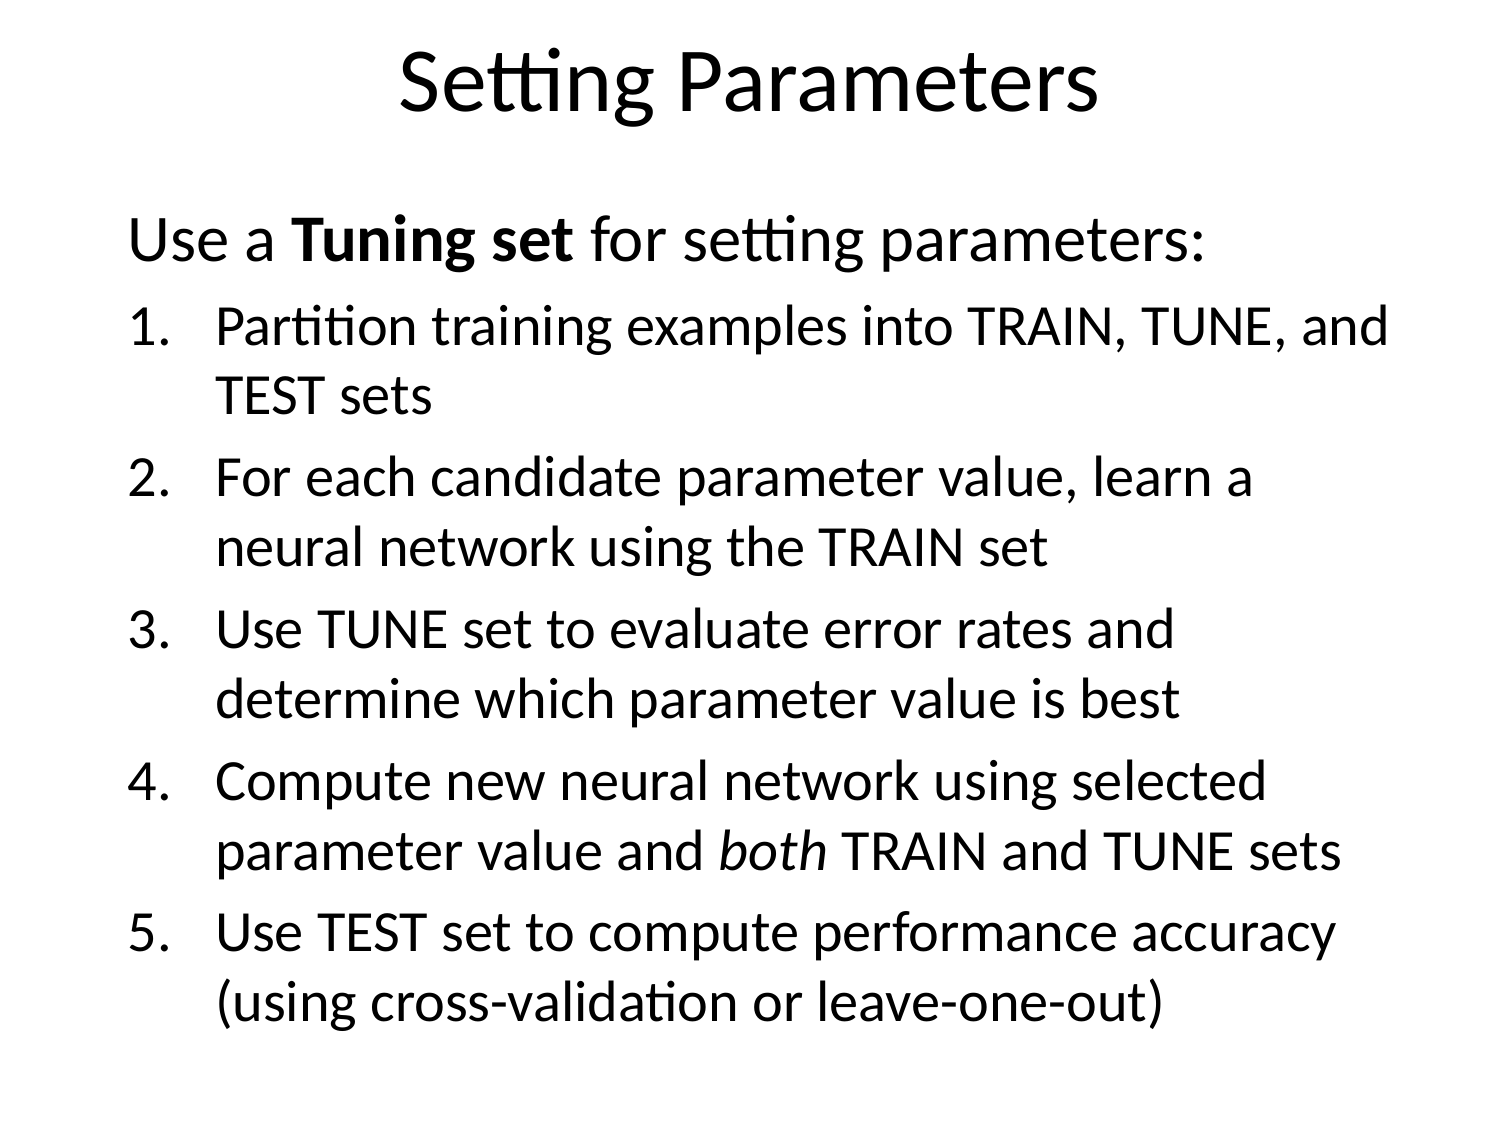

# Setting Parameters
Use a Tuning set for setting parameters:
Partition training examples into TRAIN, TUNE, and TEST sets
For each candidate parameter value, learn a neural network using the TRAIN set
Use TUNE set to evaluate error rates and determine which parameter value is best
Compute new neural network using selected parameter value and both TRAIN and TUNE sets
Use TEST set to compute performance accuracy (using cross-validation or leave-one-out)